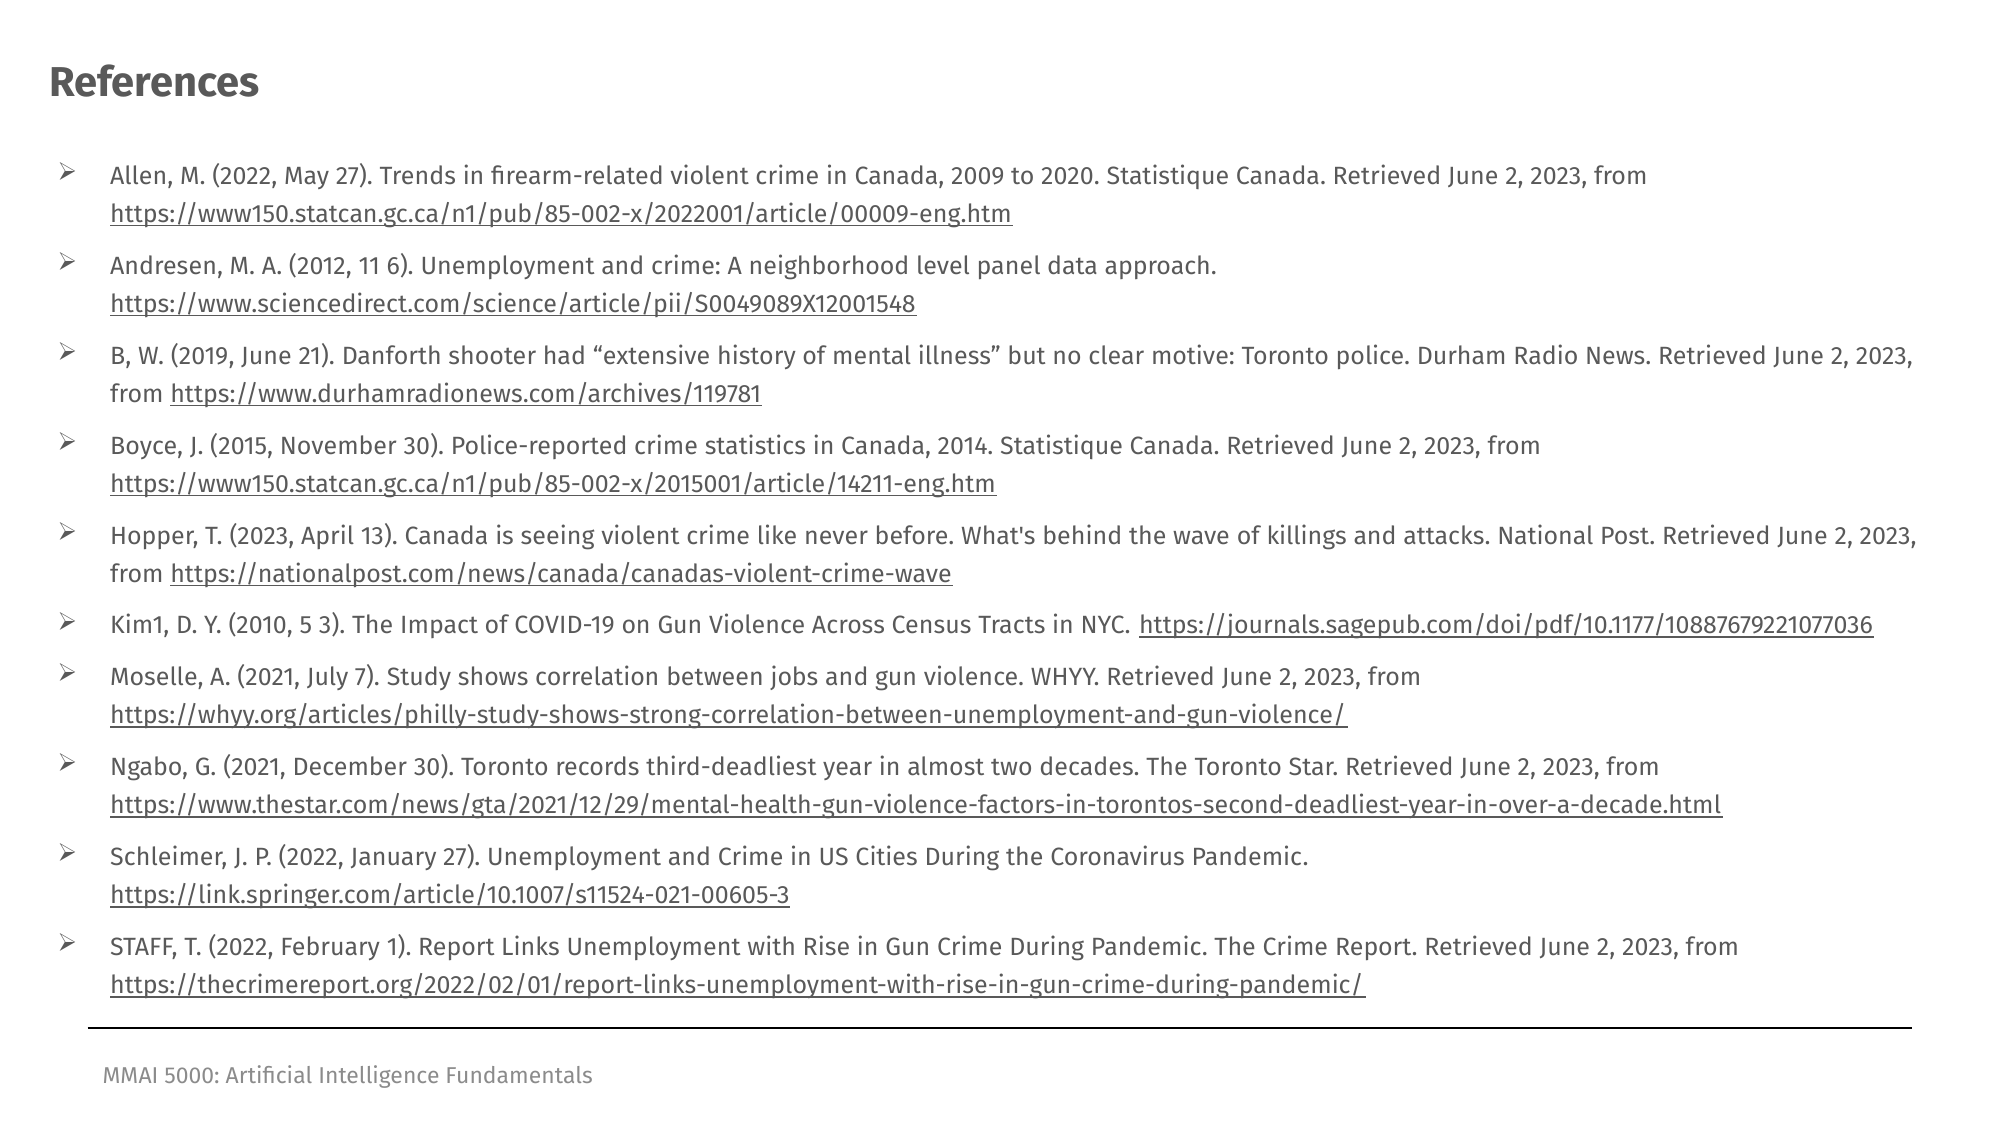

References
Allen, M. (2022, May 27). Trends in firearm-related violent crime in Canada, 2009 to 2020. Statistique Canada. Retrieved June 2, 2023, from https://www150.statcan.gc.ca/n1/pub/85-002-x/2022001/article/00009-eng.htm
Andresen, M. A. (2012, 11 6). Unemployment and crime: A neighborhood level panel data approach. https://www.sciencedirect.com/science/article/pii/S0049089X12001548
B, W. (2019, June 21). Danforth shooter had “extensive history of mental illness” but no clear motive: Toronto police. Durham Radio News. Retrieved June 2, 2023, from https://www.durhamradionews.com/archives/119781
Boyce, J. (2015, November 30). Police-reported crime statistics in Canada, 2014. Statistique Canada. Retrieved June 2, 2023, from https://www150.statcan.gc.ca/n1/pub/85-002-x/2015001/article/14211-eng.htm
Hopper, T. (2023, April 13). Canada is seeing violent crime like never before. What's behind the wave of killings and attacks. National Post. Retrieved June 2, 2023, from https://nationalpost.com/news/canada/canadas-violent-crime-wave
Kim1, D. Y. (2010, 5 3). The Impact of COVID-19 on Gun Violence Across Census Tracts in NYC. https://journals.sagepub.com/doi/pdf/10.1177/10887679221077036
Moselle, A. (2021, July 7). Study shows correlation between jobs and gun violence. WHYY. Retrieved June 2, 2023, from https://whyy.org/articles/philly-study-shows-strong-correlation-between-unemployment-and-gun-violence/
Ngabo, G. (2021, December 30). Toronto records third-deadliest year in almost two decades. The Toronto Star. Retrieved June 2, 2023, from https://www.thestar.com/news/gta/2021/12/29/mental-health-gun-violence-factors-in-torontos-second-deadliest-year-in-over-a-decade.html
Schleimer, J. P. (2022, January 27). Unemployment and Crime in US Cities During the Coronavirus Pandemic. https://link.springer.com/article/10.1007/s11524-021-00605-3
STAFF, T. (2022, February 1). Report Links Unemployment with Rise in Gun Crime During Pandemic. The Crime Report. Retrieved June 2, 2023, from https://thecrimereport.org/2022/02/01/report-links-unemployment-with-rise-in-gun-crime-during-pandemic/